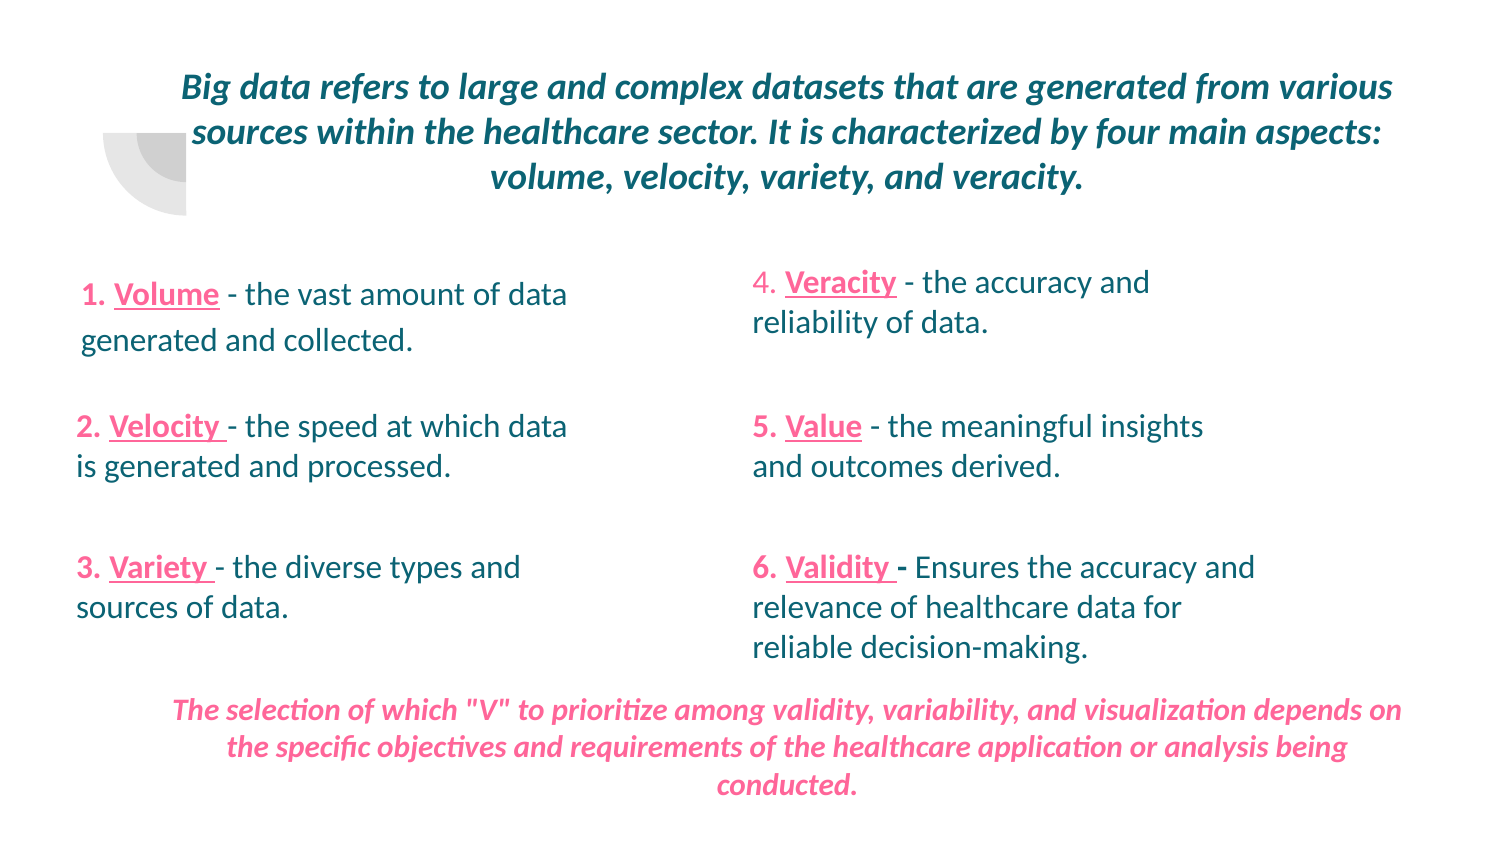

# Big data refers to large and complex datasets that are generated from various sources within the healthcare sector. It is characterized by four main aspects: volume, velocity, variety, and veracity.
1. Volume - the vast amount of data generated and collected.
4. Veracity - the accuracy and reliability of data.
5. Value - the meaningful insights and outcomes derived.
2. Velocity - the speed at which data is generated and processed.
3. Variety - the diverse types and sources of data.
6. Validity - Ensures the accuracy and relevance of healthcare data for reliable decision-making.
The selection of which "V" to prioritize among validity, variability, and visualization depends on the specific objectives and requirements of the healthcare application or analysis being conducted.